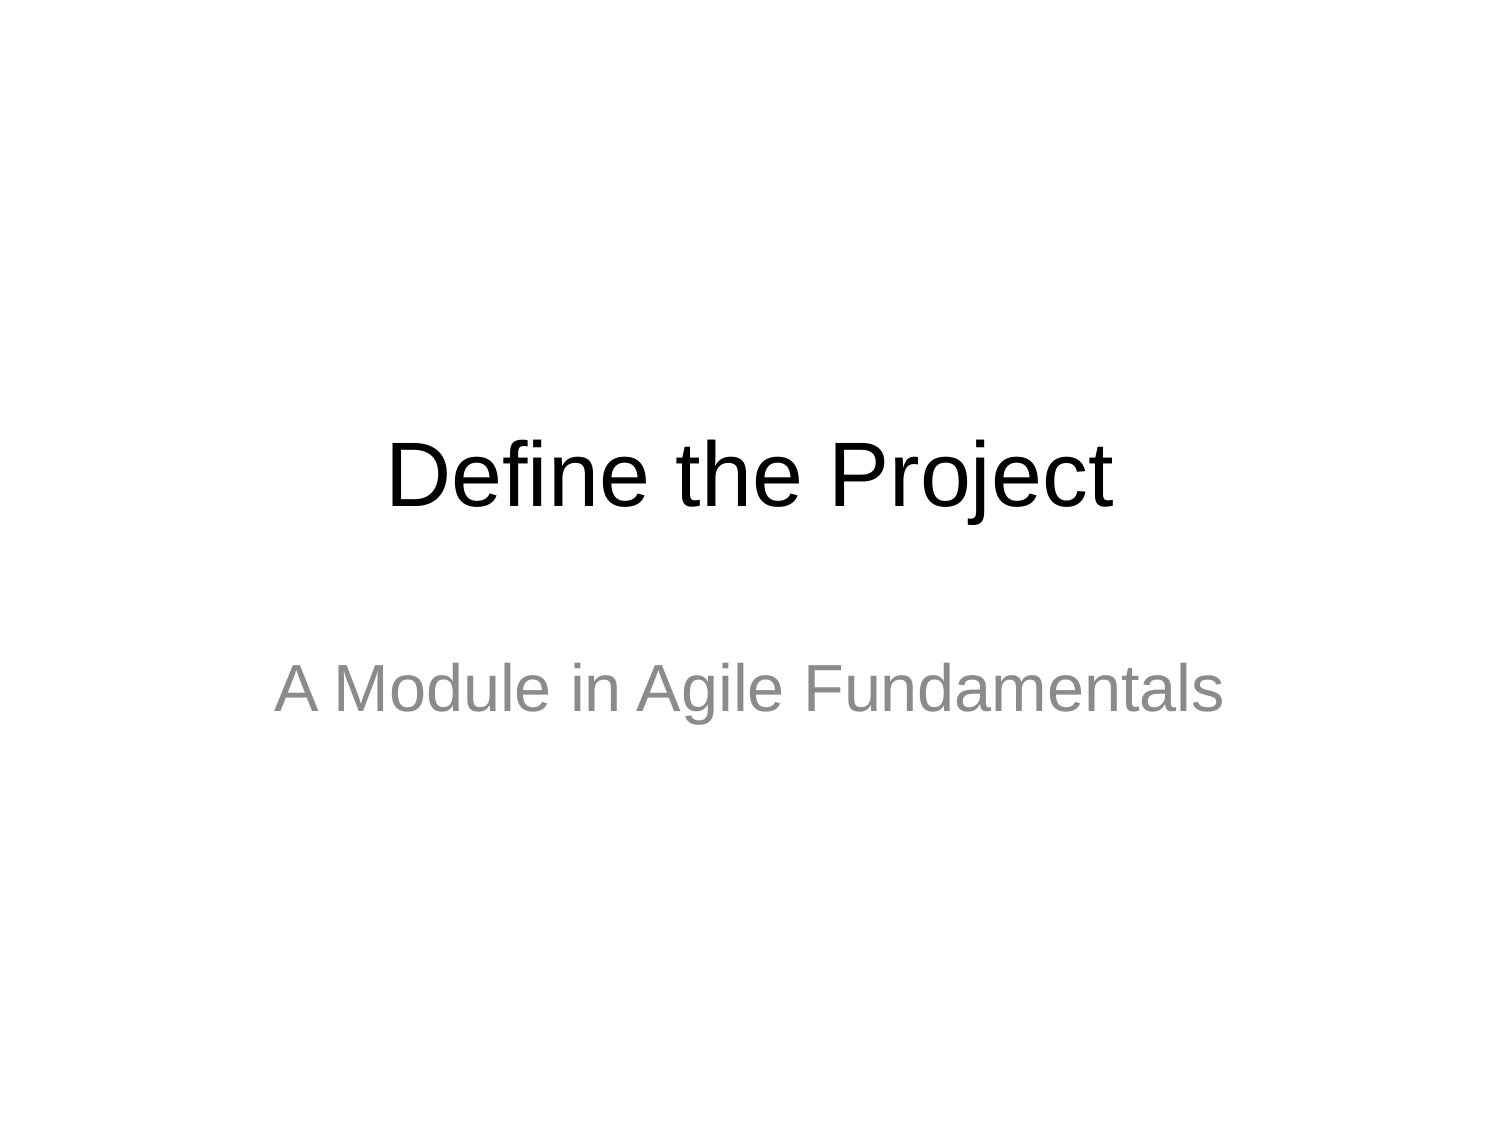

# Define the Project
A Module in Agile Fundamentals